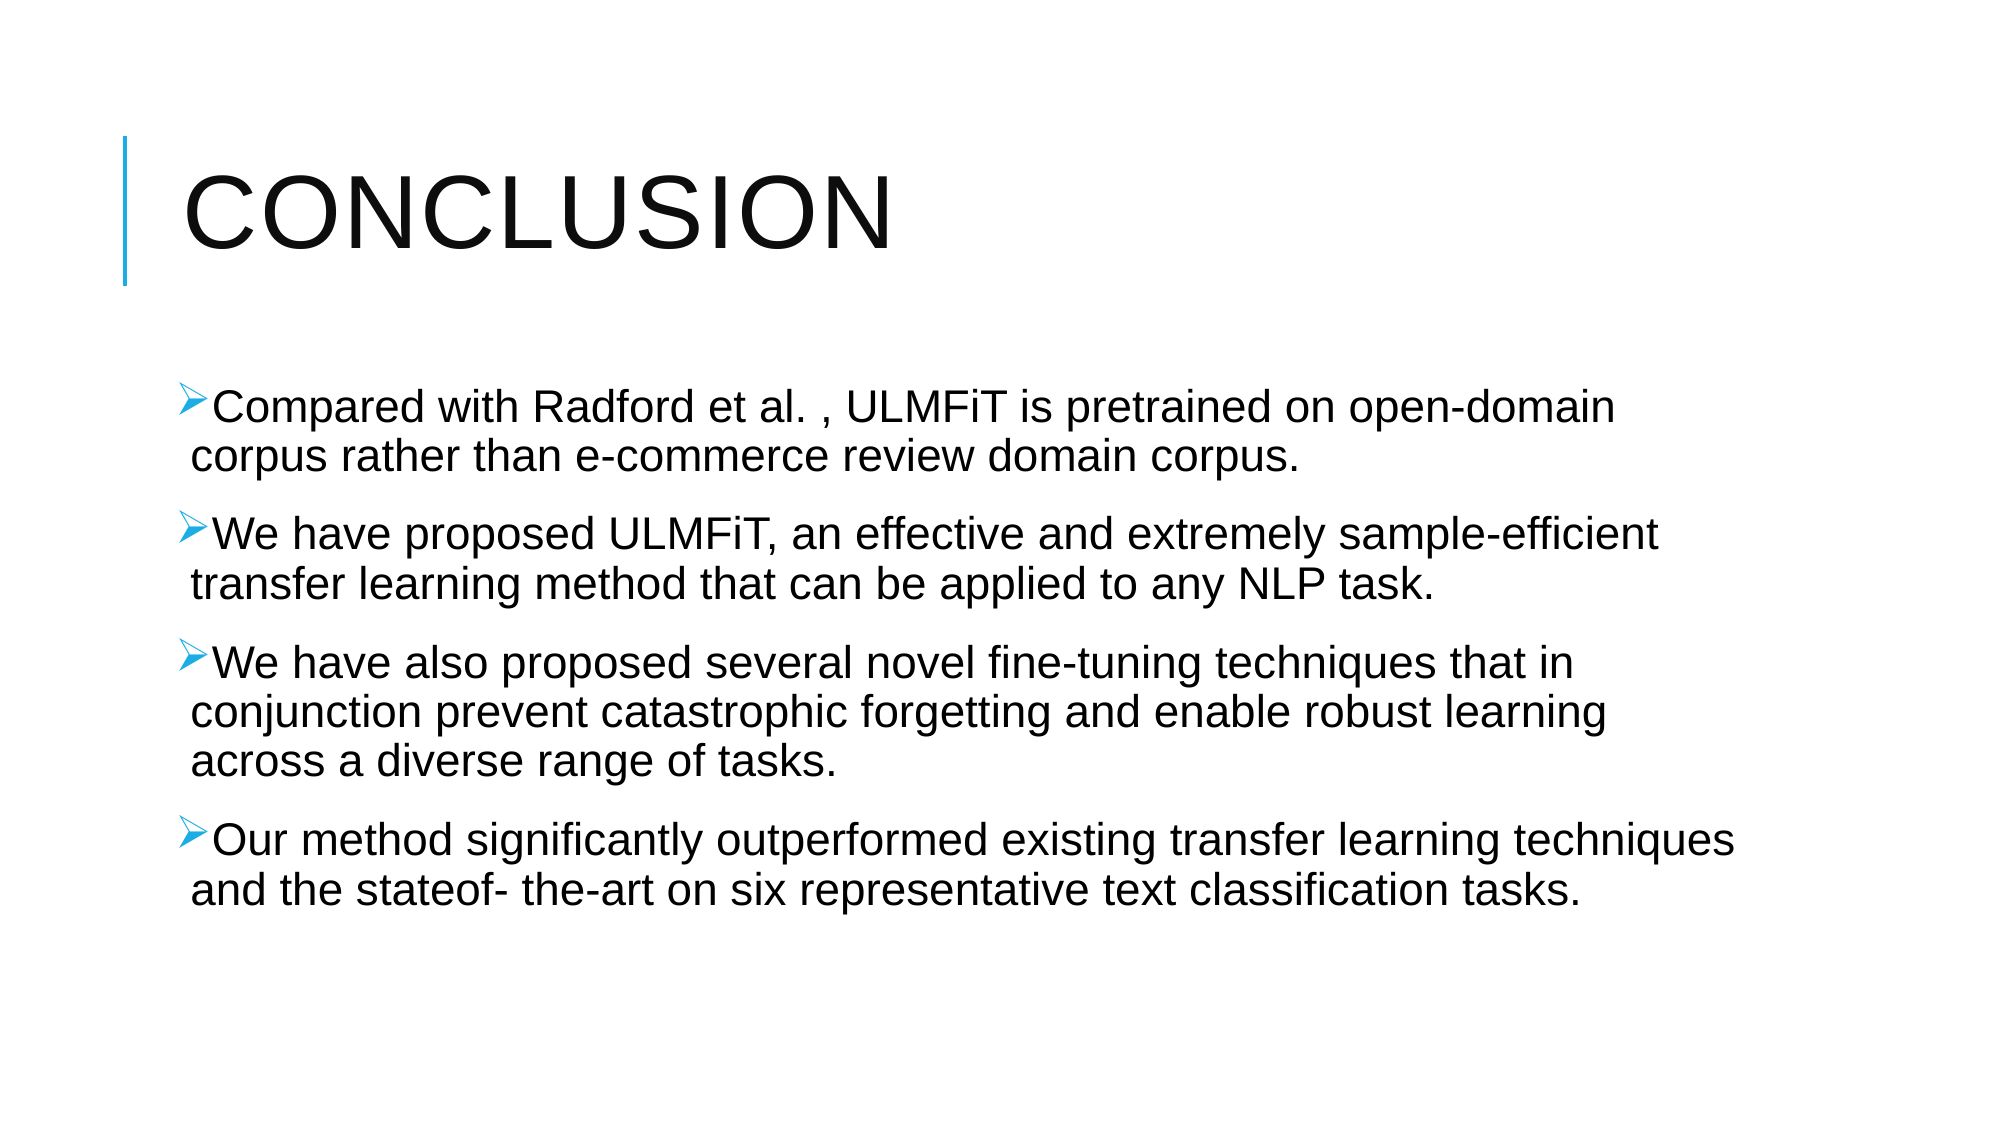

# Conclusion
Compared with Radford et al. , ULMFiT is pretrained on open-domain corpus rather than e-commerce review domain corpus.
We have proposed ULMFiT, an effective and extremely sample-efficient transfer learning method that can be applied to any NLP task.
We have also proposed several novel fine-tuning techniques that in conjunction prevent catastrophic forgetting and enable robust learning across a diverse range of tasks.
Our method significantly outperformed existing transfer learning techniques and the stateof- the-art on six representative text classification tasks.